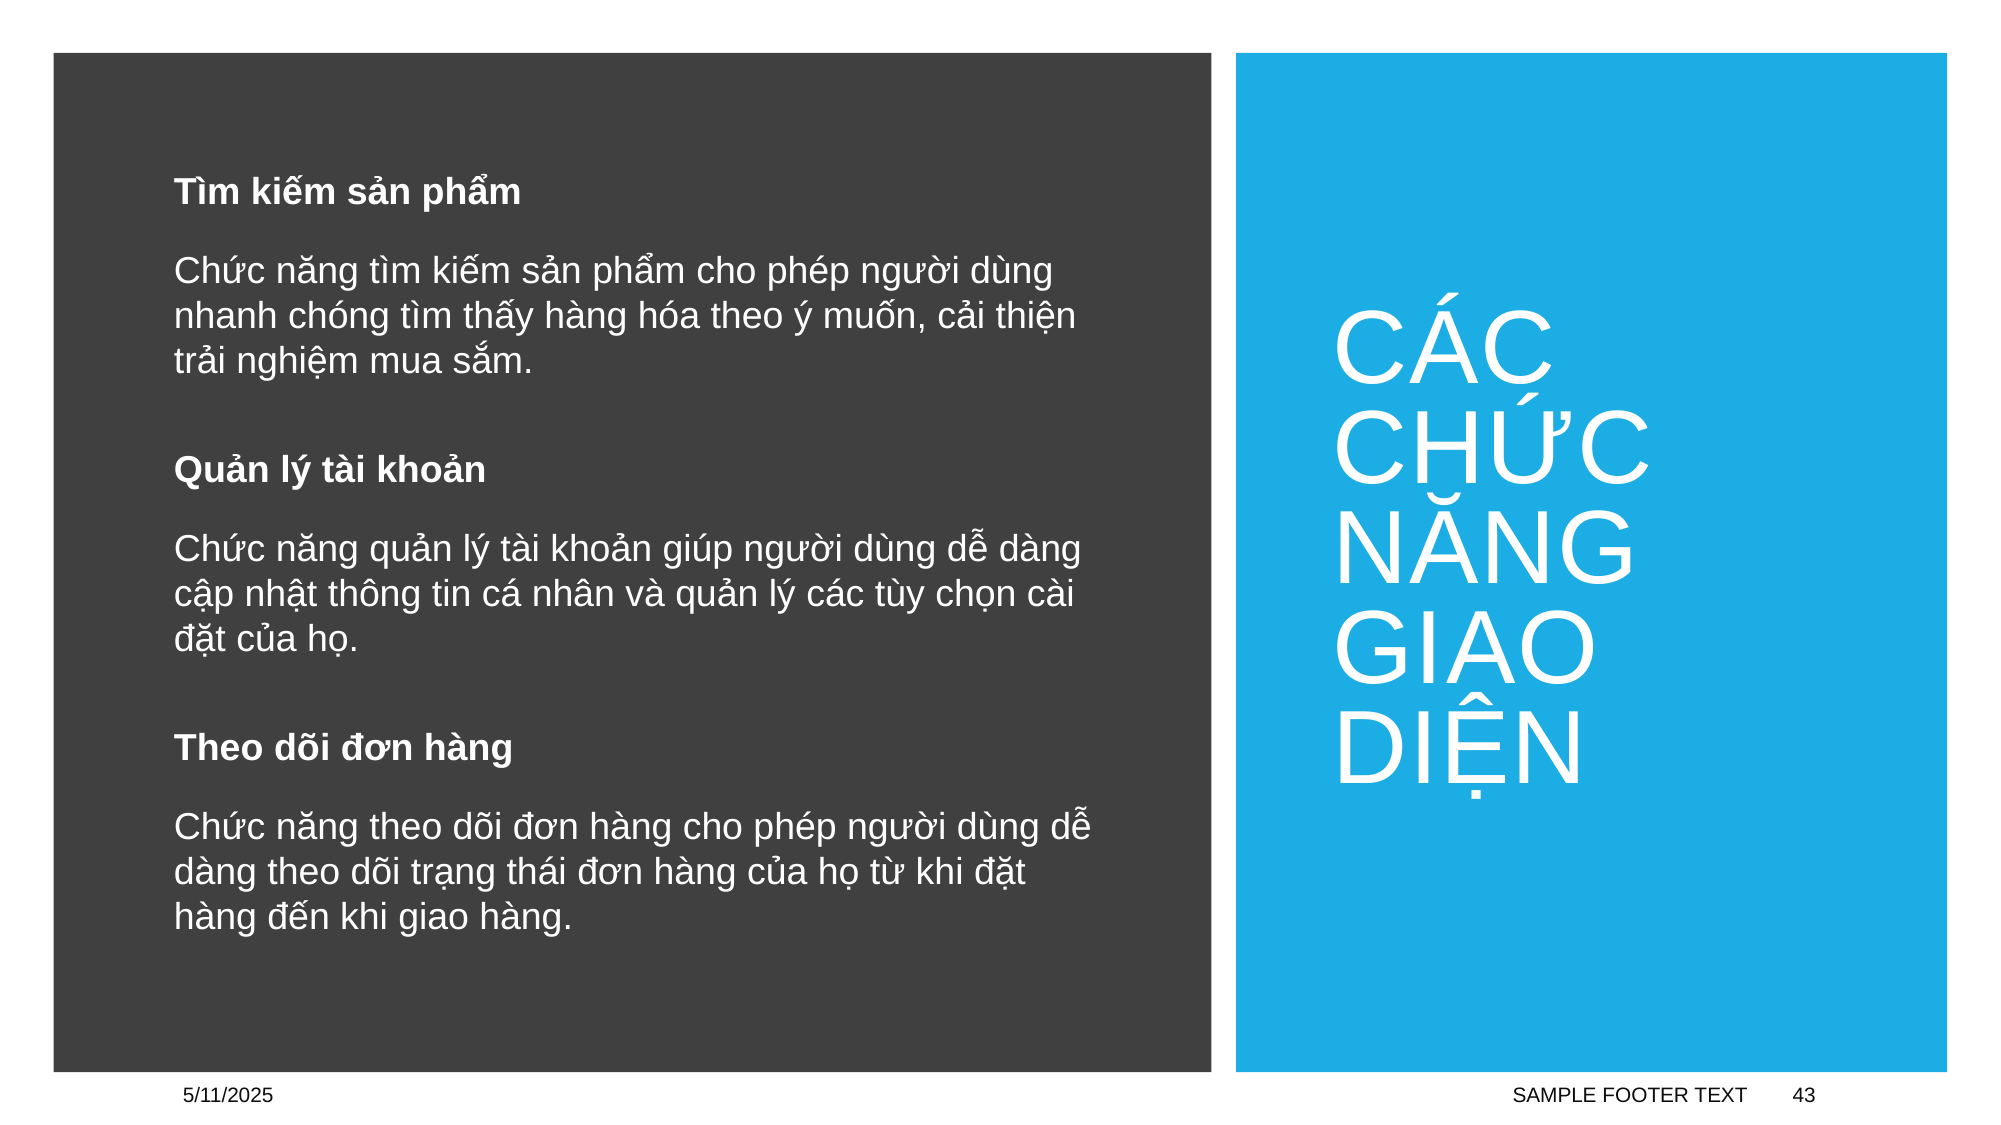

# Các chức năng giao diện
Tìm kiếm sản phẩm
Chức năng tìm kiếm sản phẩm cho phép người dùng nhanh chóng tìm thấy hàng hóa theo ý muốn, cải thiện trải nghiệm mua sắm.
Quản lý tài khoản
Chức năng quản lý tài khoản giúp người dùng dễ dàng cập nhật thông tin cá nhân và quản lý các tùy chọn cài đặt của họ.
Theo dõi đơn hàng
Chức năng theo dõi đơn hàng cho phép người dùng dễ dàng theo dõi trạng thái đơn hàng của họ từ khi đặt hàng đến khi giao hàng.
5/11/2025
Sample Footer Text
43